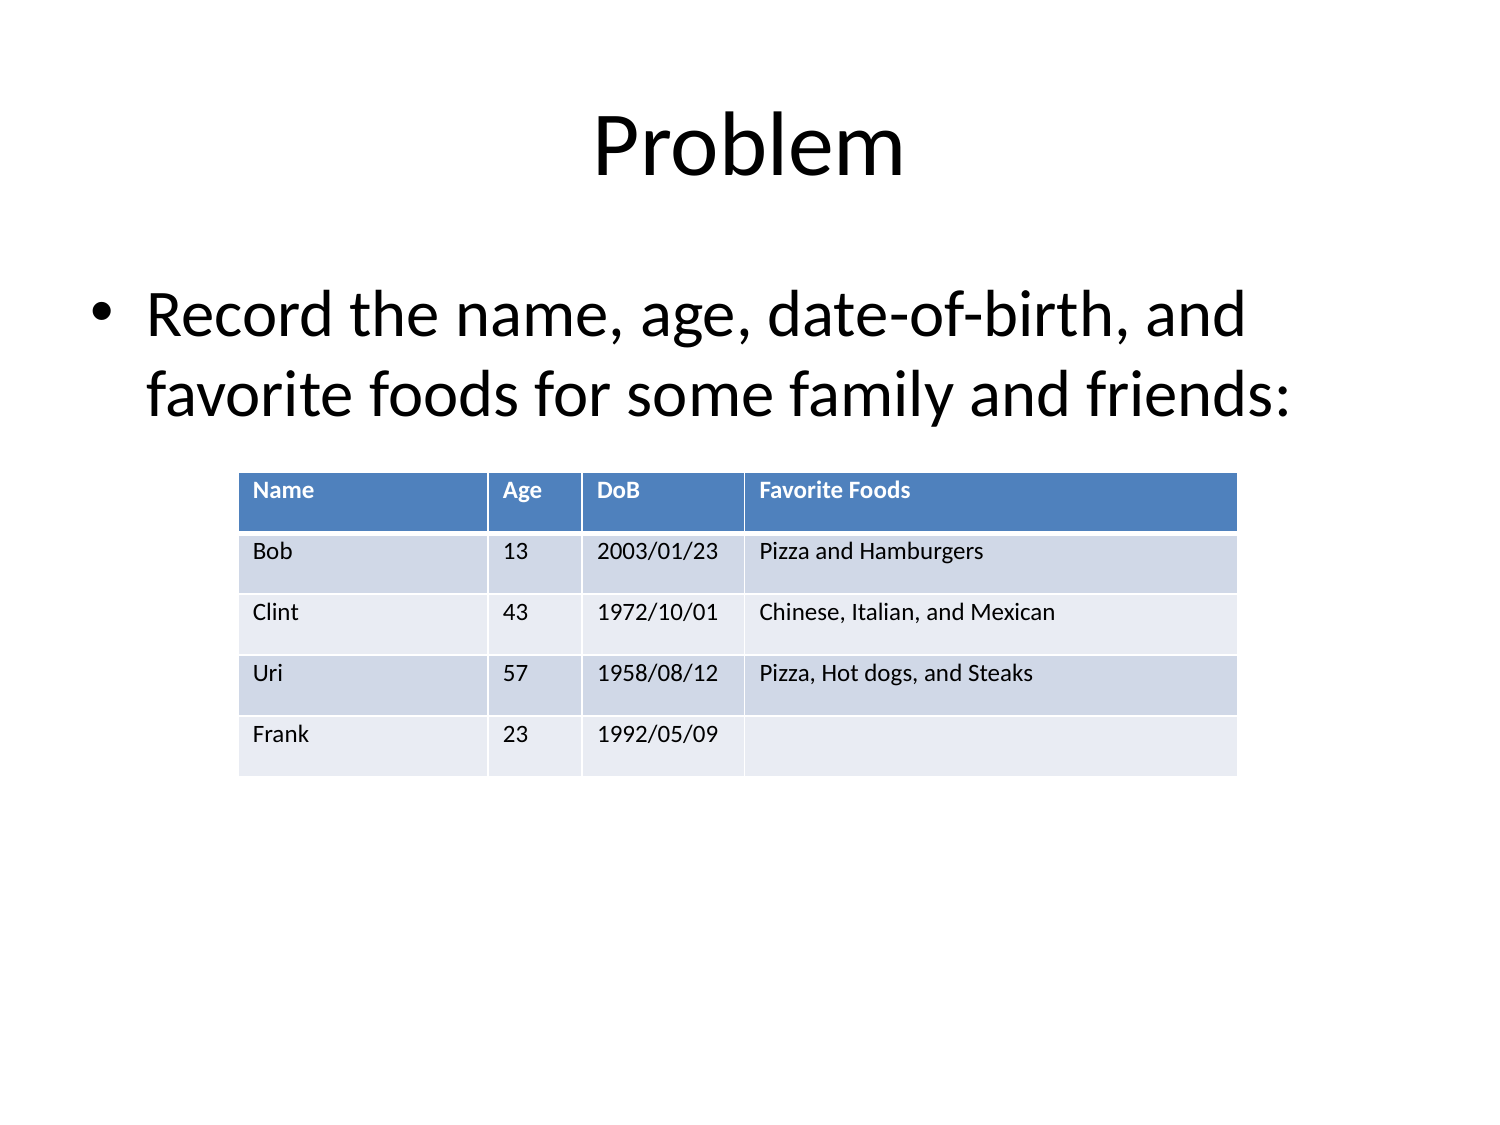

# Problem
Record the name, age, date-of-birth, and favorite foods for some family and friends:

| Name | Age | DoB | Favorite Foods |
| --- | --- | --- | --- |
| Bob | 13 | 2003/01/23 | Pizza and Hamburgers |
| Clint | 43 | 1972/10/01 | Chinese, Italian, and Mexican |
| Uri | 57 | 1958/08/12 | Pizza, Hot dogs, and Steaks |
| Frank | 23 | 1992/05/09 |  |